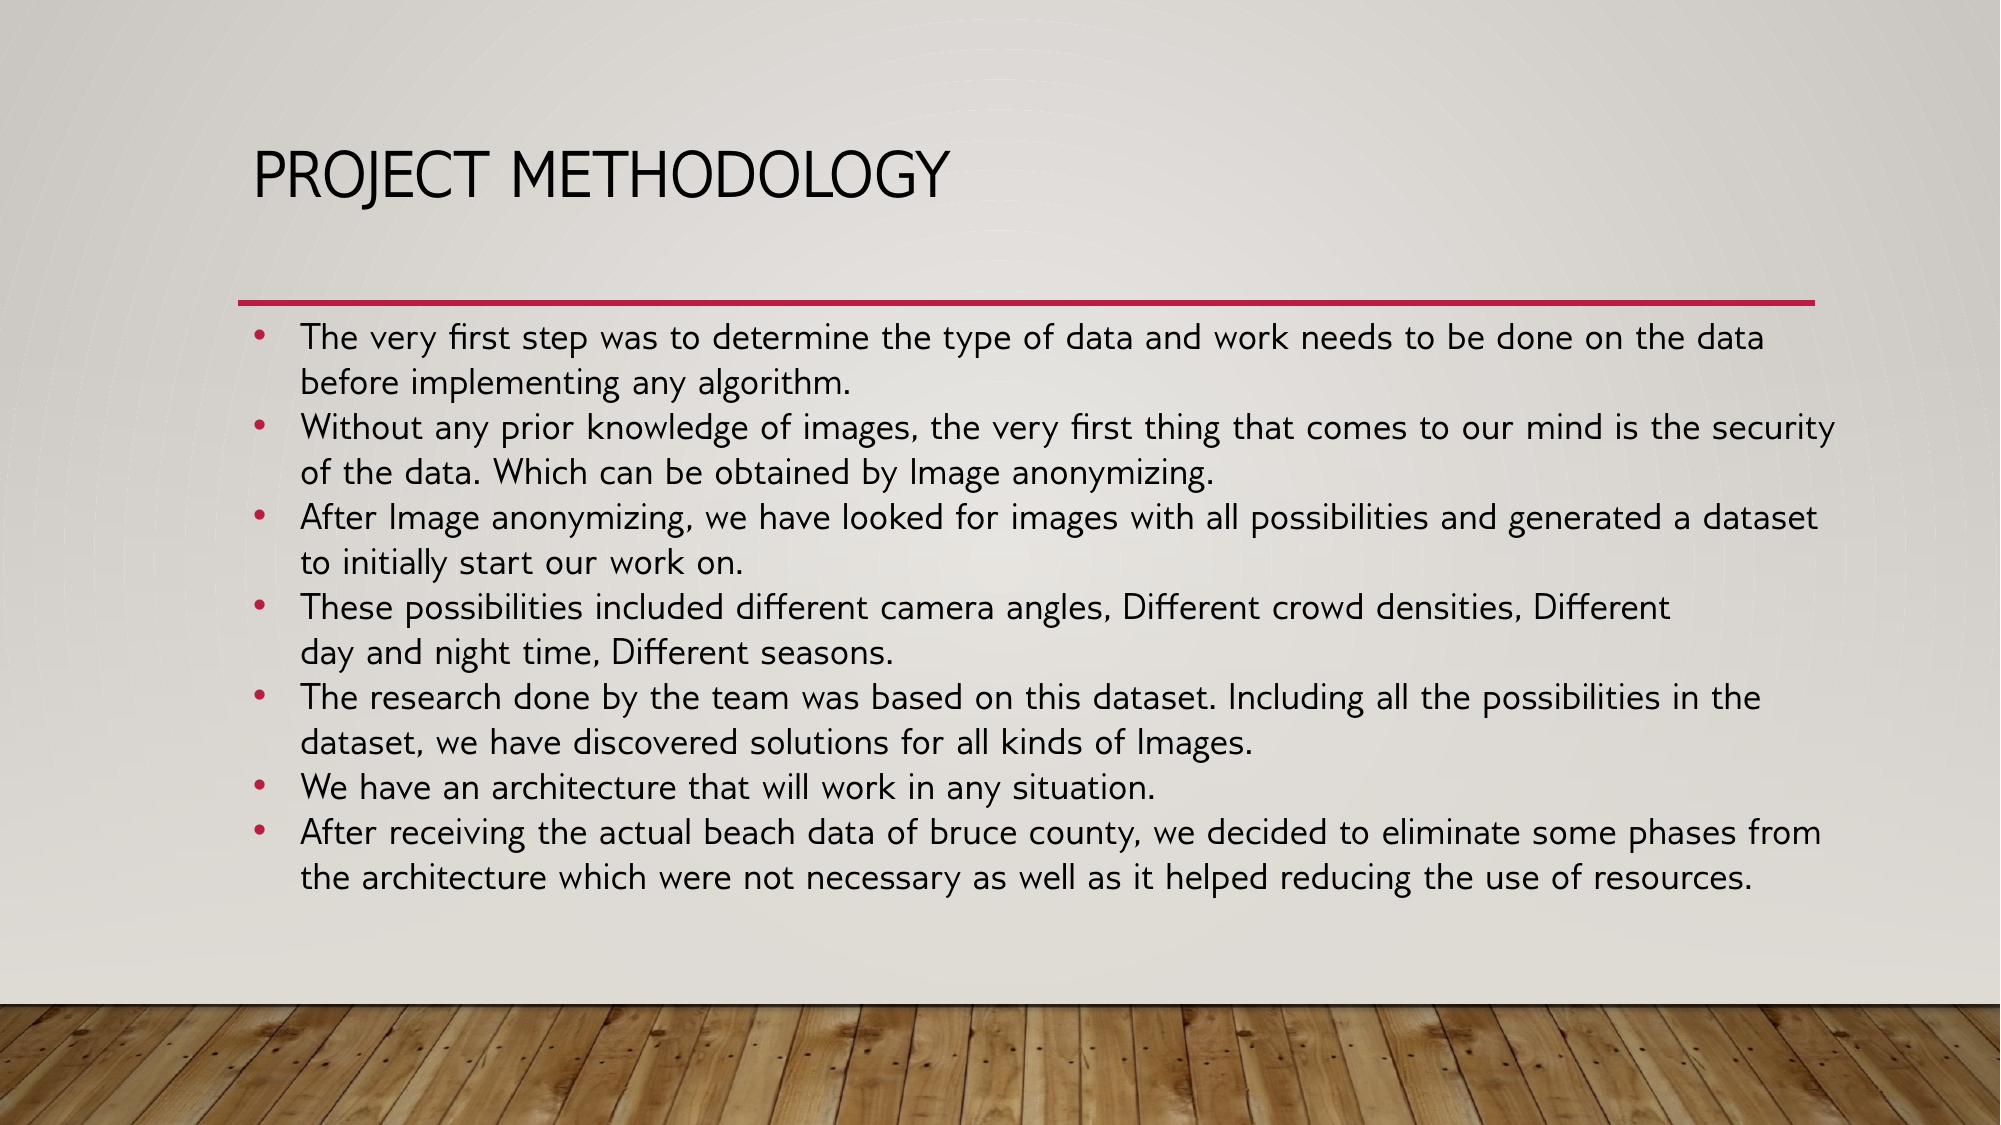

# Project methodology
The very first step was to determine the type of data and work needs to be done on the data before implementing any algorithm.
Without any prior knowledge of images, the very first thing that comes to our mind is the security of the data. Which can be obtained by Image anonymizing.
After Image anonymizing, we have looked for images with all possibilities and generated a dataset to initially start our work on.
These possibilities included different camera angles, Different crowd densities, Different day and night time, Different seasons.
The research done by the team was based on this dataset. Including all the possibilities in the dataset, we have discovered solutions for all kinds of Images.
We have an architecture that will work in any situation.
After receiving the actual beach data of bruce county, we decided to eliminate some phases from the architecture which were not necessary as well as it helped reducing the use of resources.